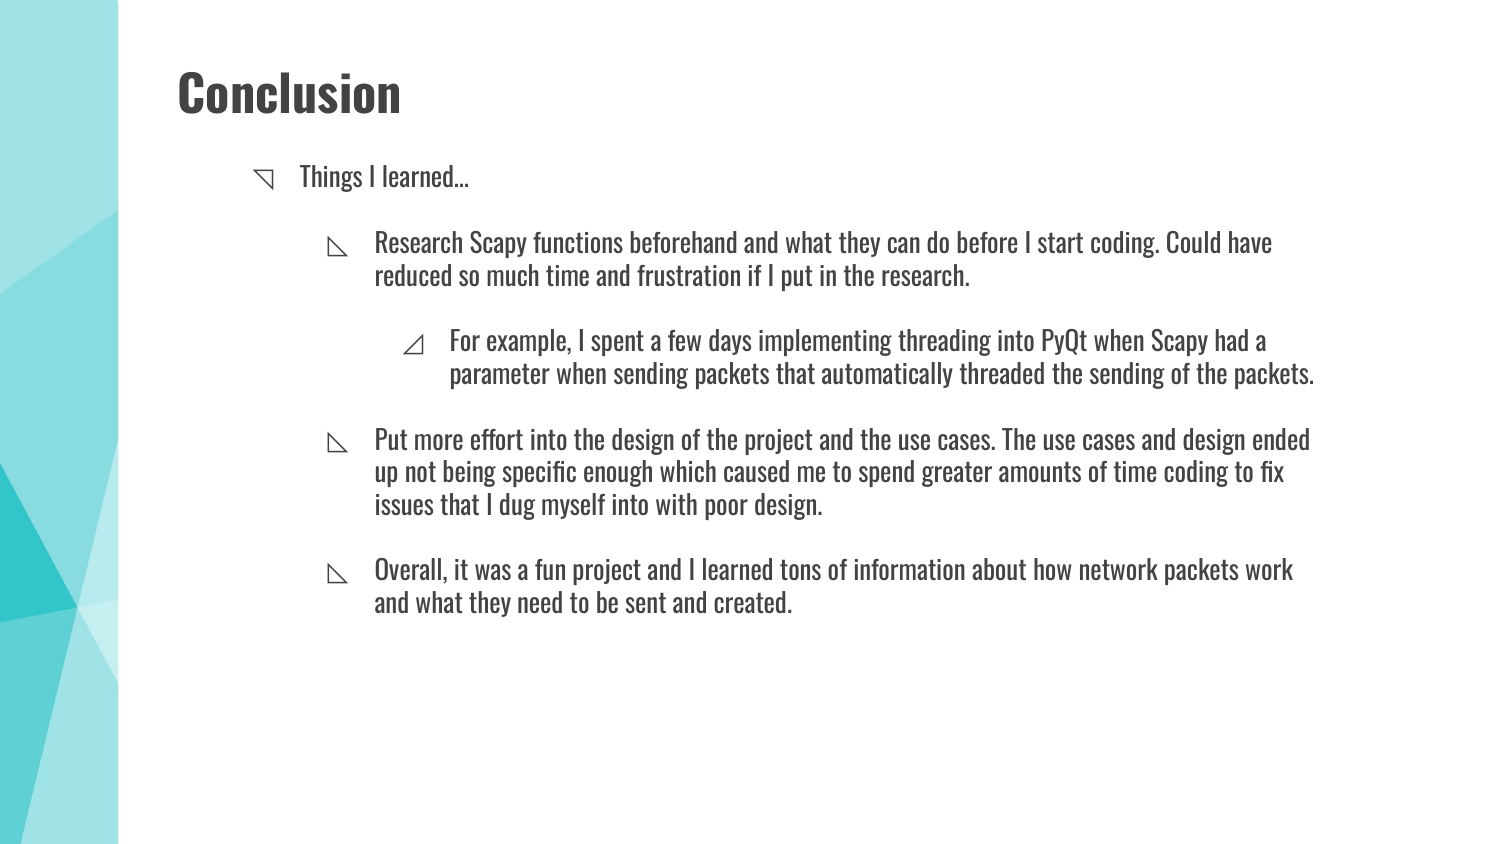

# Conclusion
Things I learned…
Research Scapy functions beforehand and what they can do before I start coding. Could have reduced so much time and frustration if I put in the research.
For example, I spent a few days implementing threading into PyQt when Scapy had a parameter when sending packets that automatically threaded the sending of the packets.
Put more effort into the design of the project and the use cases. The use cases and design ended up not being specific enough which caused me to spend greater amounts of time coding to fix issues that I dug myself into with poor design.
Overall, it was a fun project and I learned tons of information about how network packets work and what they need to be sent and created.